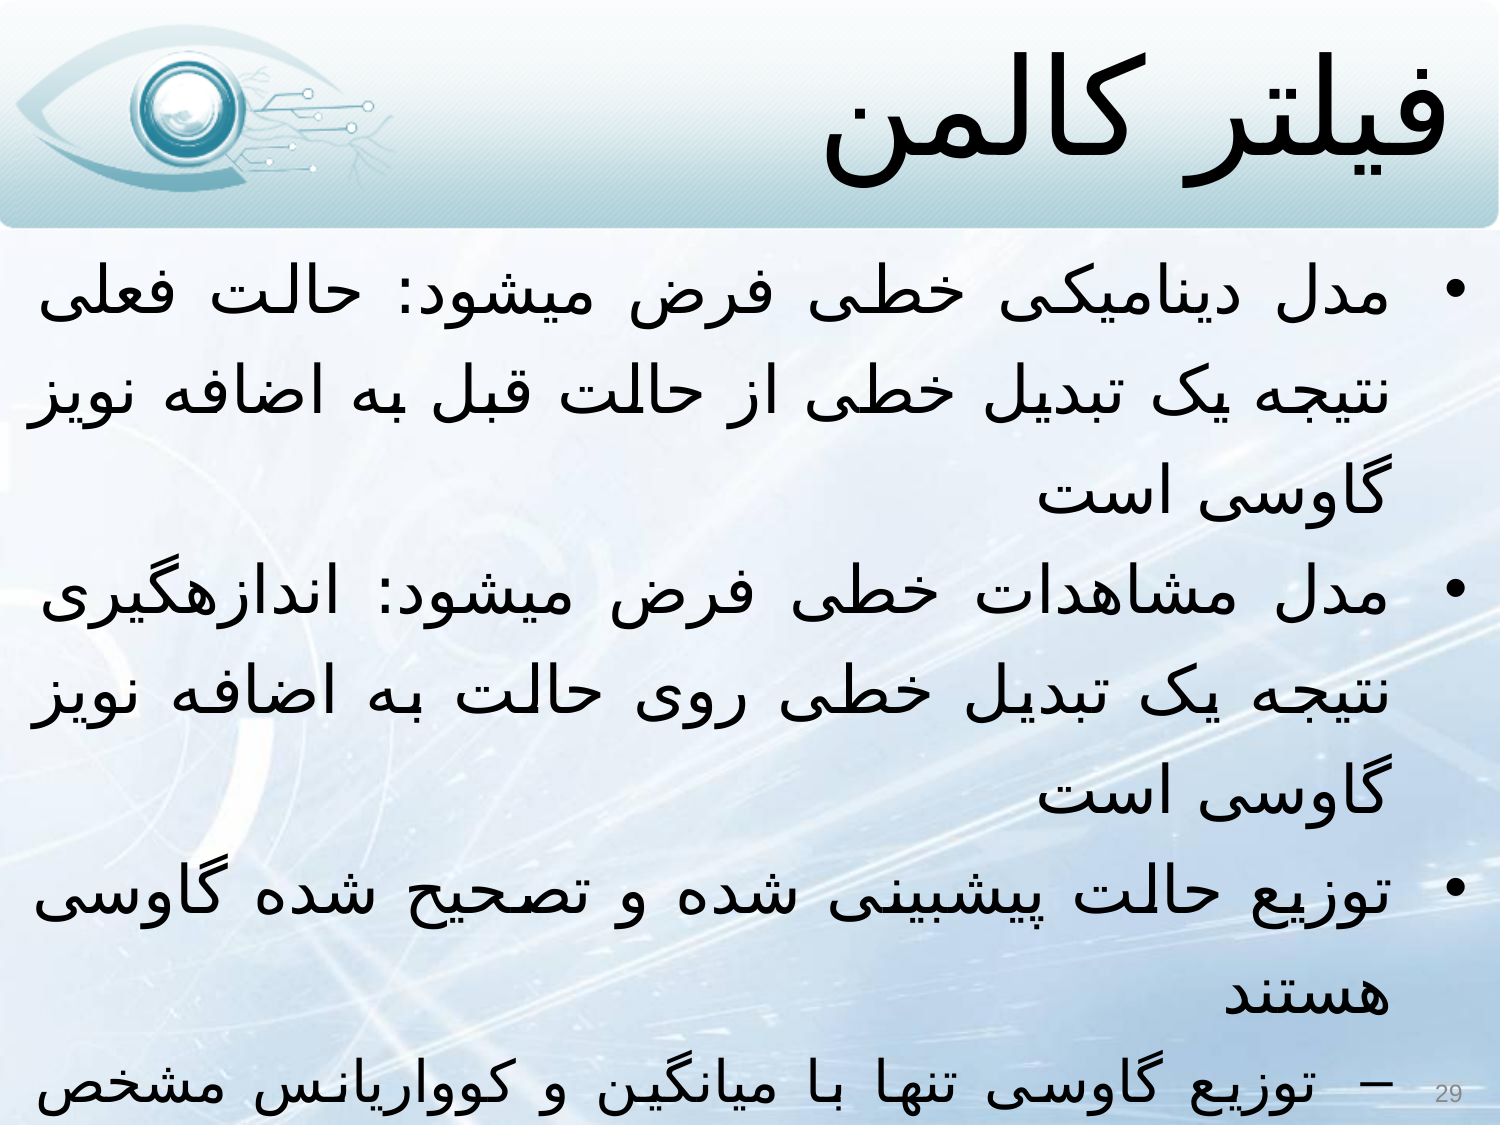

# فیلتر کالمن
مدل دینامیکی خطی فرض می‏شود: حالت فعلی نتیجه یک تبدیل خطی از حالت قبل به اضافه نویز گاوسی است
مدل مشاهدات خطی فرض می‏شود: اندازه‏گیری نتیجه یک تبدیل خطی روی حالت به اضافه نویز گاوسی است
توزیع حالت پیش‏بینی شده و تصحیح شده گاوسی هستند
توزیع گاوسی تنها با میانگین و کوواریانس مشخص می‏شود
محاسبات ساده هستند (تمام انتگرال‏ها پاسخ بسته دارند)
29